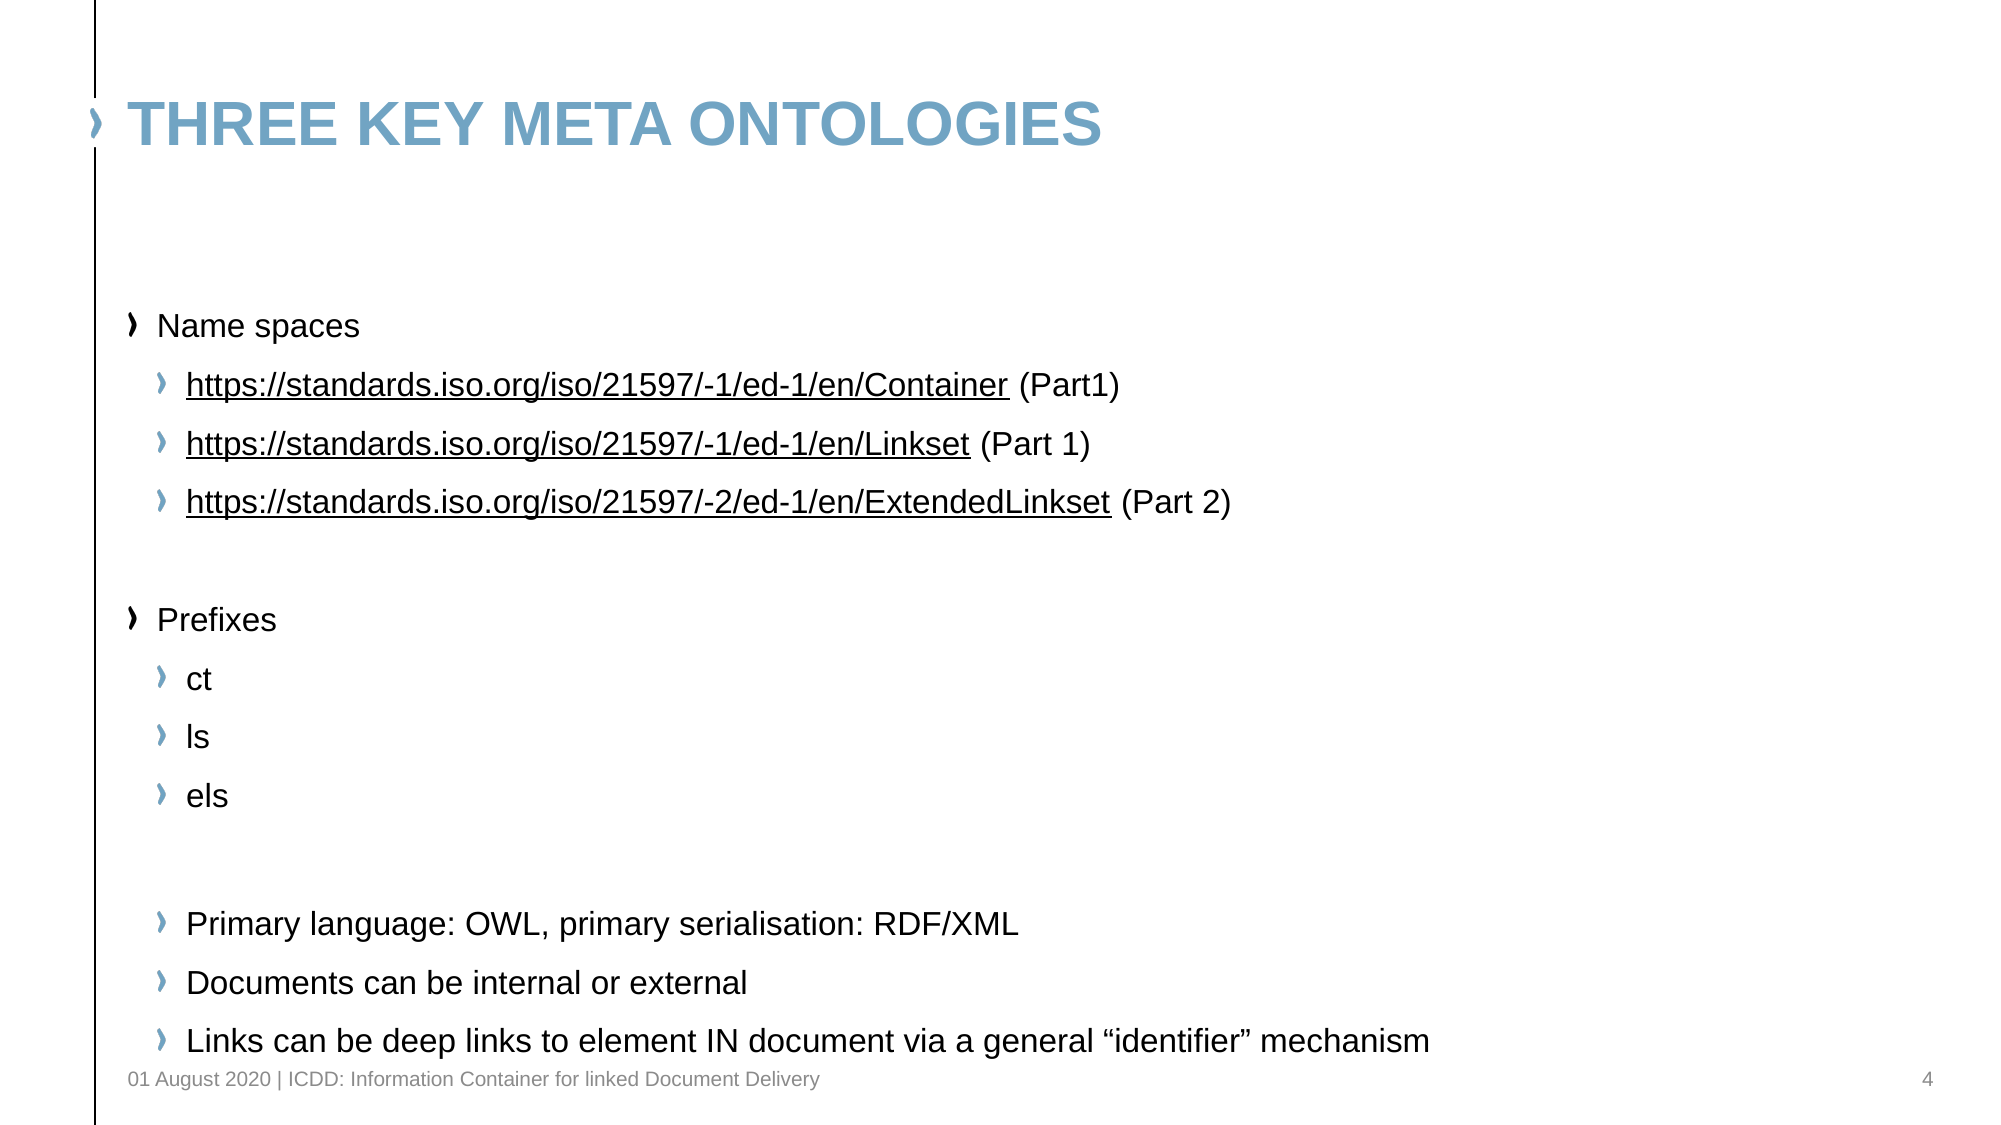

# three key meta ontologies
Name spaces
https://standards.iso.org/iso/21597/-1/ed-1/en/Container (Part1)
https://standards.iso.org/iso/21597/-1/ed-1/en/Linkset (Part 1)
https://standards.iso.org/iso/21597/-2/ed-1/en/ExtendedLinkset (Part 2)

Prefixes
ct
ls
els

Primary language: OWL, primary serialisation: RDF/XML
Documents can be internal or external
Links can be deep links to element IN document via a general “identifier” mechanism
01 August 2020 | ICDD: Information Container for linked Document Delivery

4